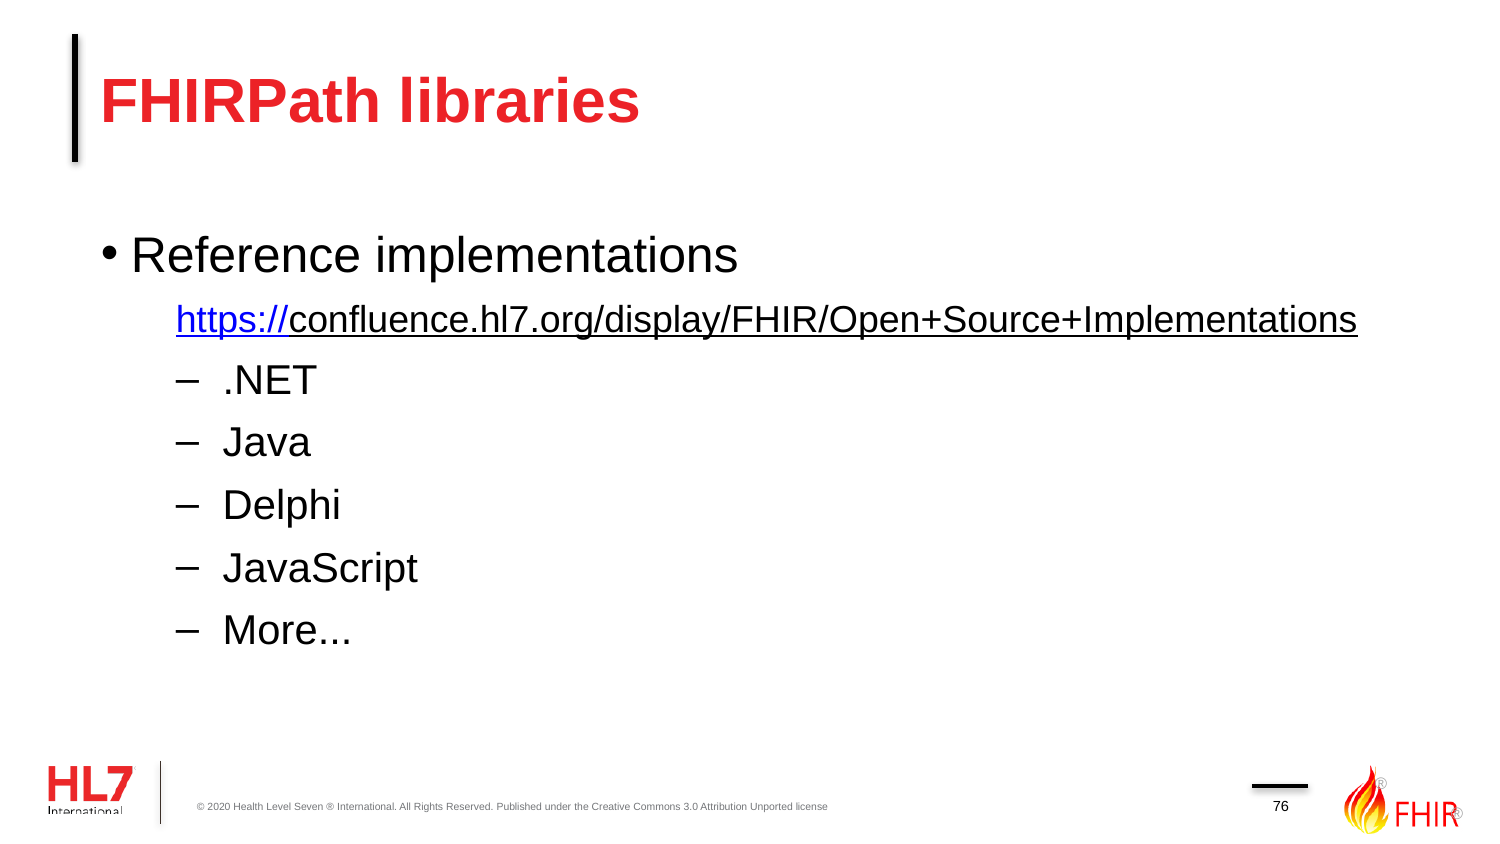

# FHIRPath libraries
Reference implementations
https://confluence.hl7.org/display/FHIR/Open+Source+Implementations
.NET
Java
Delphi
JavaScript
More...

76
© 2020 Health Level Seven ® International. All Rights Reserved. Published under the Creative Commons 3.0 Attribution Unported license